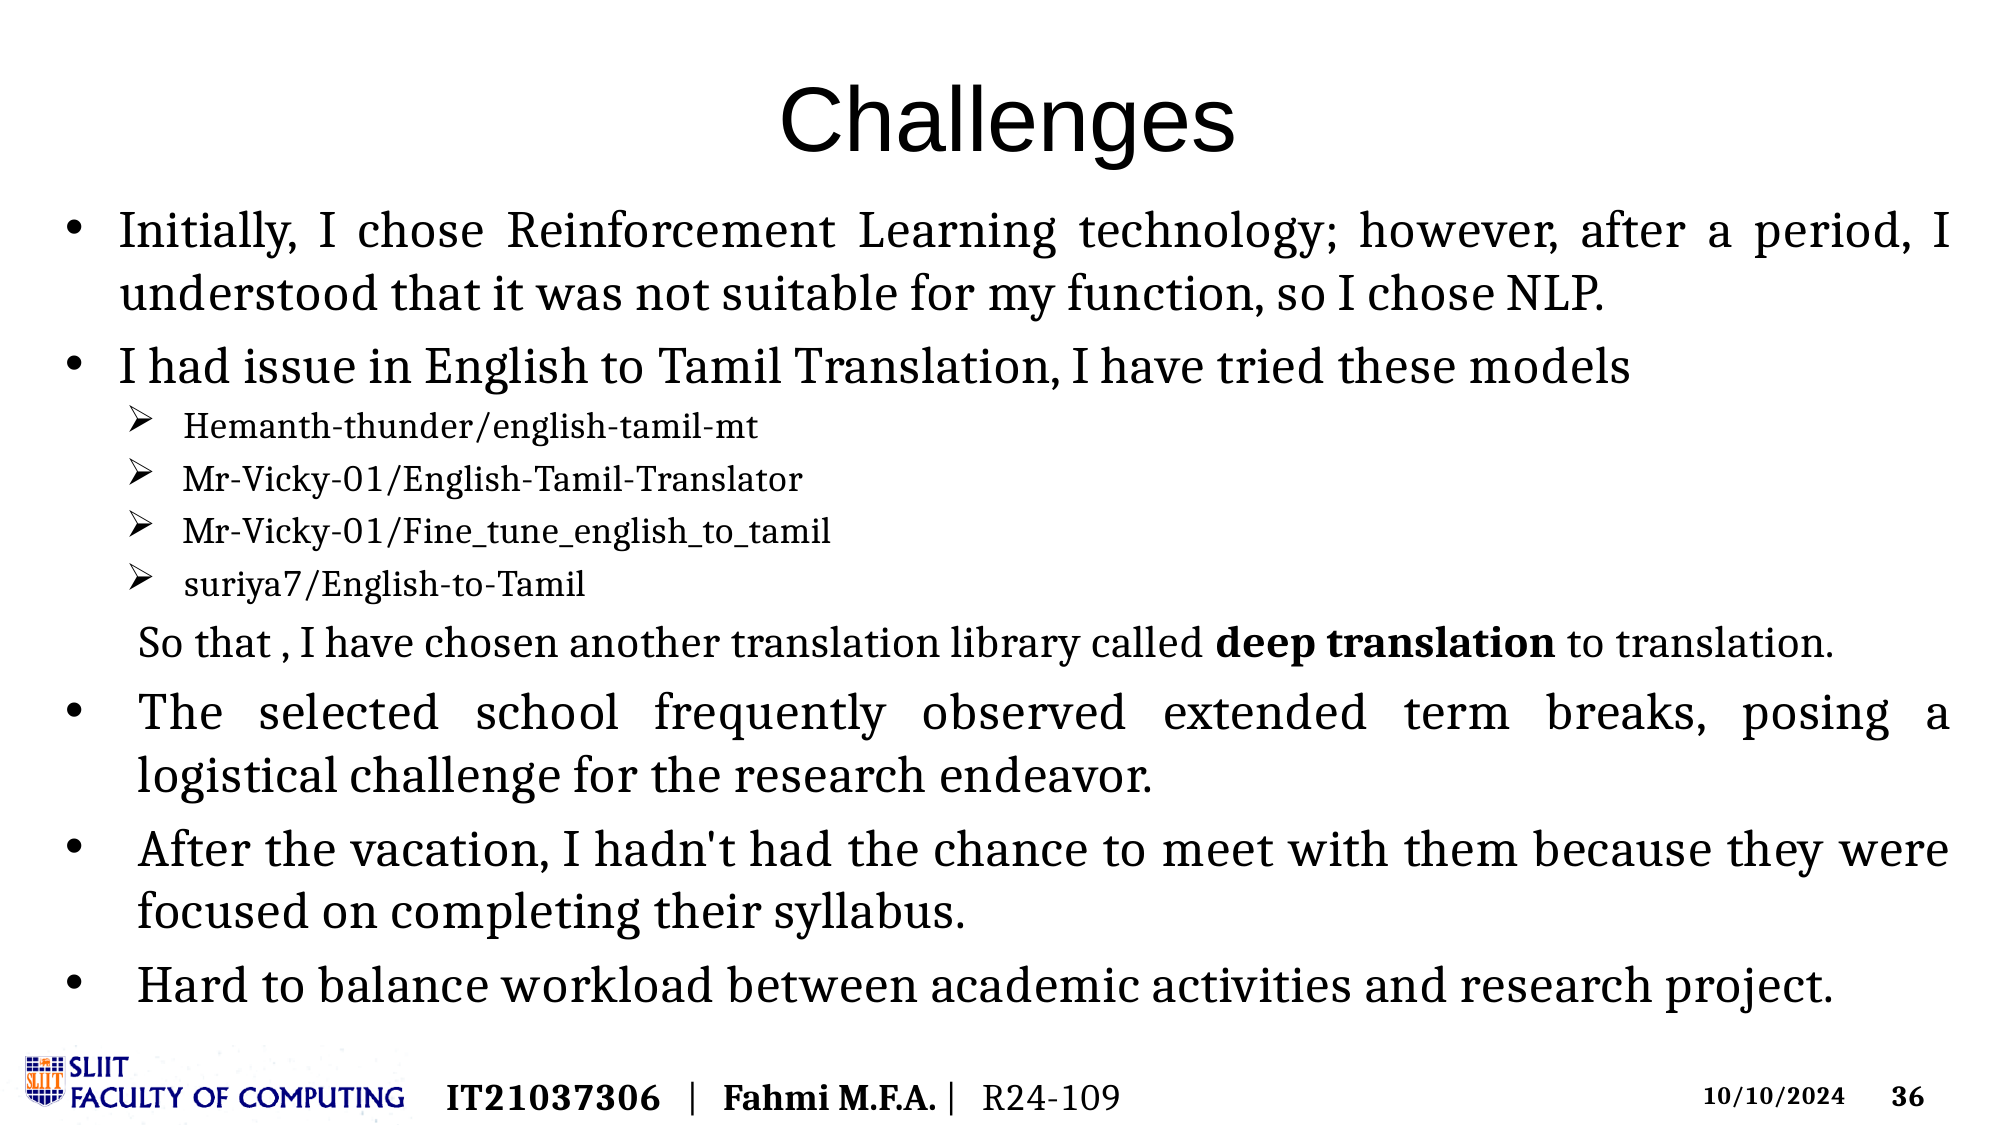

# Challenges
Initially, I chose Reinforcement Learning technology; however, after a period, I understood that it was not suitable for my function, so I chose NLP.
I had issue in English to Tamil Translation, I have tried these models
Hemanth-thunder/english-tamil-mt
Mr-Vicky-01/English-Tamil-Translator
Mr-Vicky-01/Fine_tune_english_to_tamil
suriya7/English-to-Tamil
So that , I have chosen another translation library called deep translation to translation.
The selected school frequently observed extended term breaks, posing a logistical challenge for the research endeavor.
After the vacation, I hadn't had the chance to meet with them because they were focused on completing their syllabus.
Hard to balance workload between academic activities and research project.
IT21037306   |   Fahmi M.F.A. |   R24-109